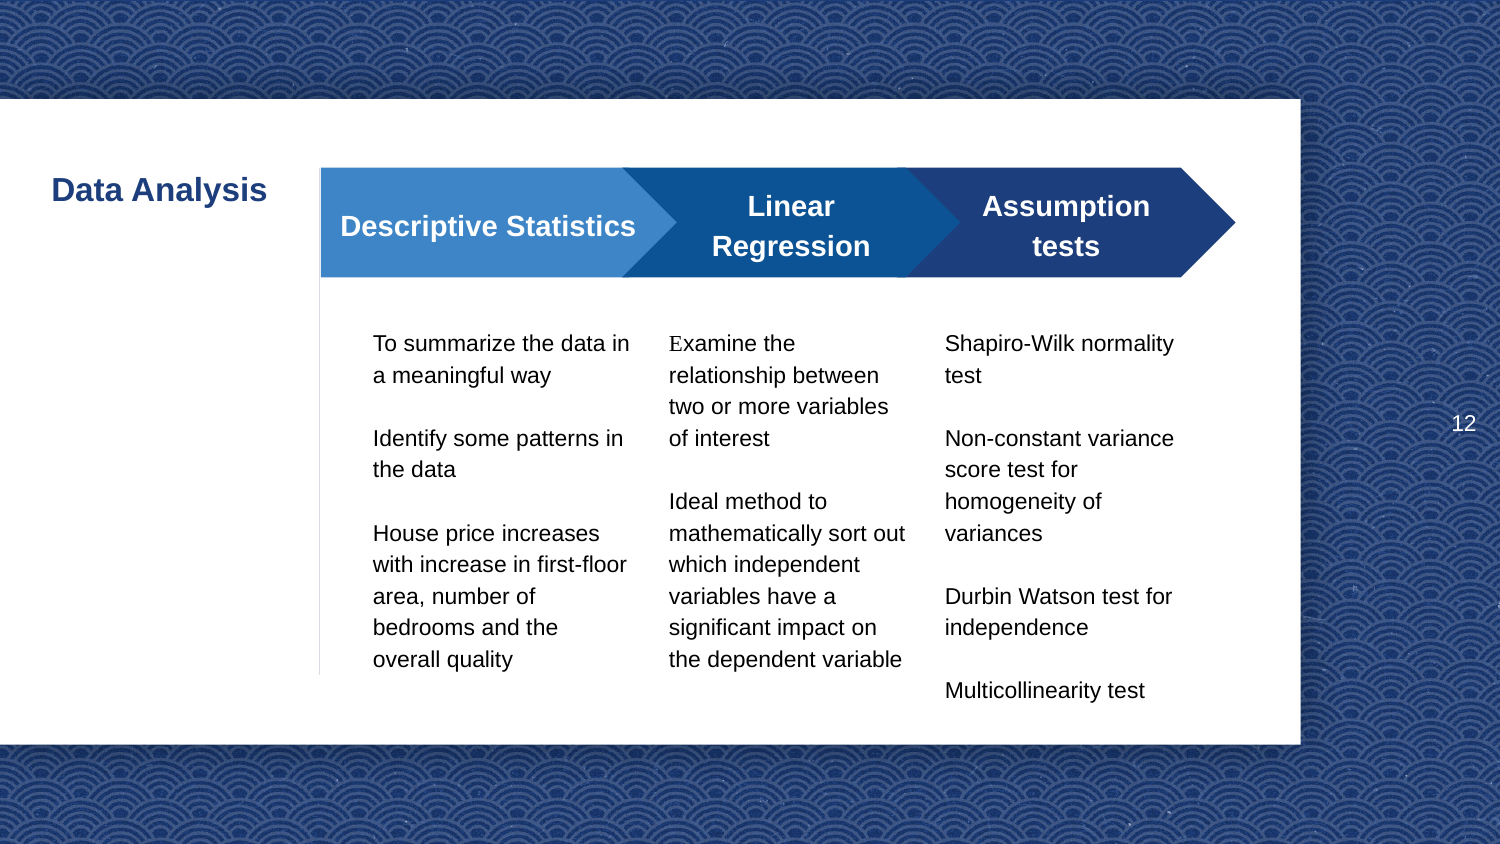

12
Linear Regression
Examine the relationship between two or more variables of interest

Ideal method to mathematically sort out which independent variables have a significant impact on the dependent variable

Assumption tests
Shapiro-Wilk normality test

Non-constant variance score test for homogeneity of variances

Durbin Watson test for independence

Multicollinearity test

Descriptive Statistics
To summarize the data in a meaningful way

Identify some patterns in the data

House price increases with increase in first-floor area, number of bedrooms and the overall quality
# Data Analysis